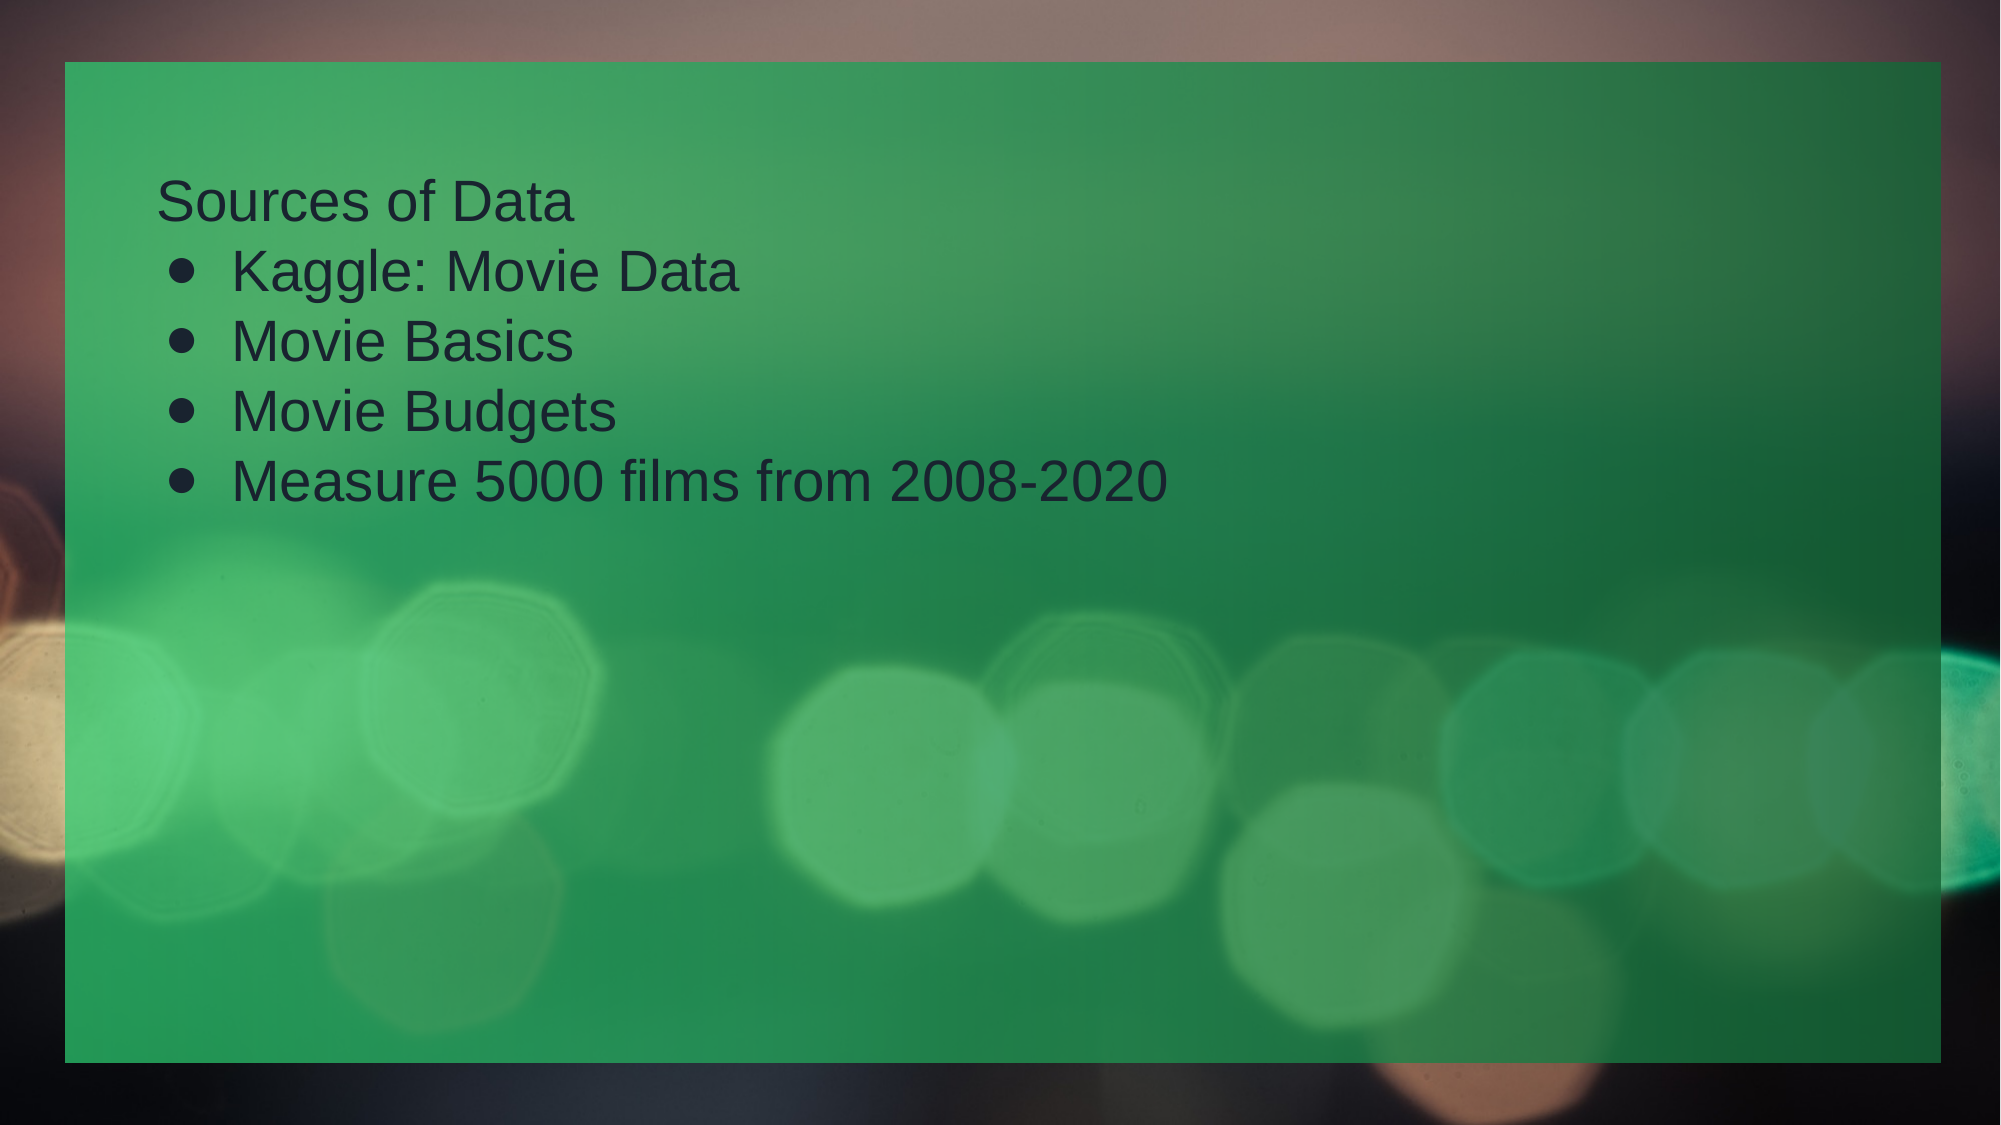

Sources of Data
Kaggle: Movie Data
Movie Basics
Movie Budgets
Measure 5000 films from 2008-2020